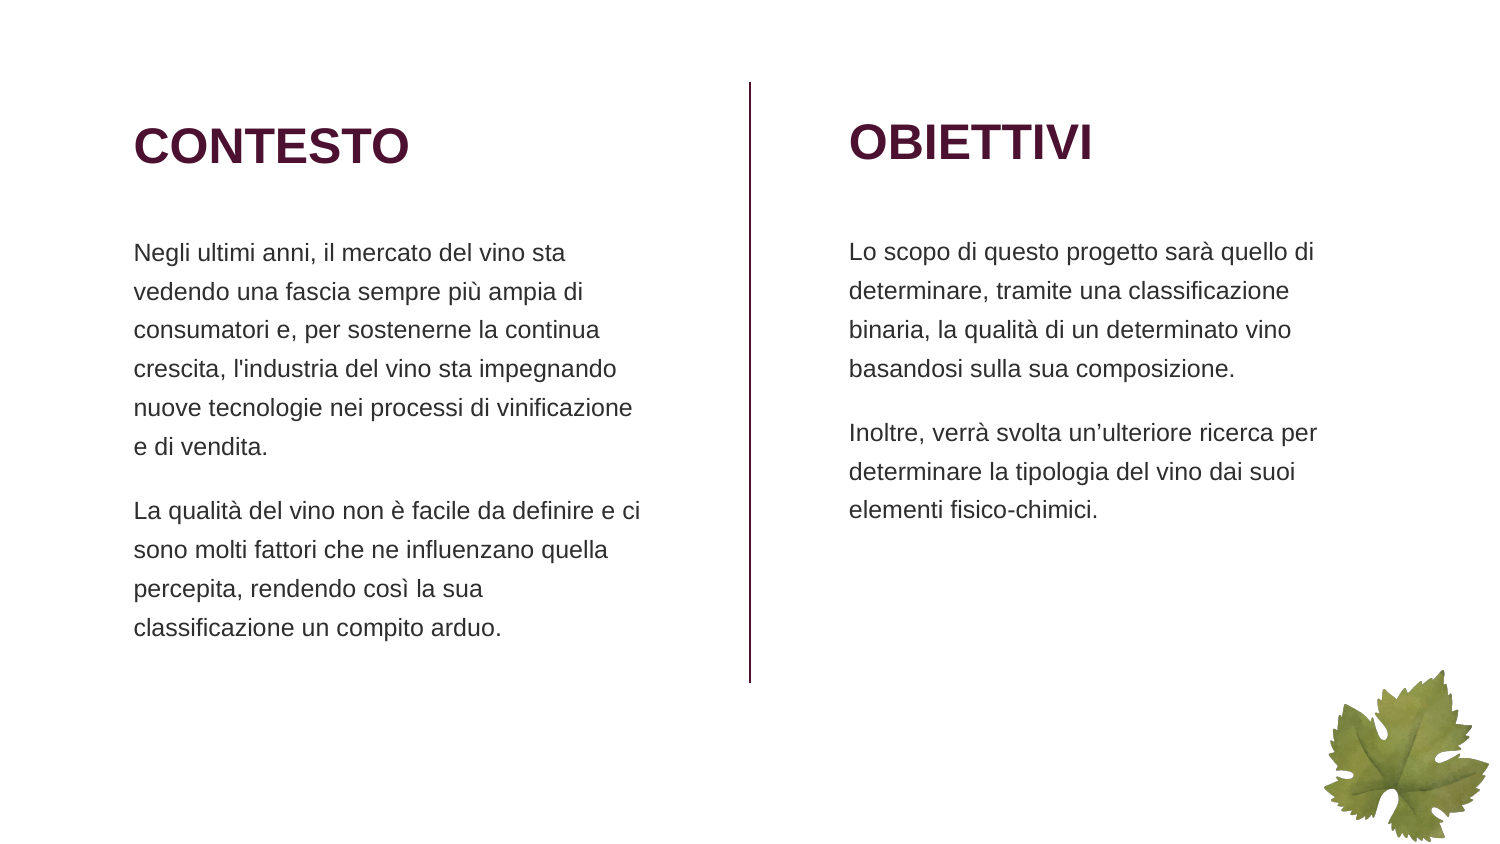

OBIETTIVI
# CONTESTO
Negli ultimi anni, il mercato del vino sta vedendo una fascia sempre più ampia di consumatori e, per sostenerne la continua crescita, l'industria del vino sta impegnando nuove tecnologie nei processi di vinificazione e di vendita.
La qualità del vino non è facile da definire e ci sono molti fattori che ne influenzano quella percepita, rendendo così la sua classificazione un compito arduo.
Lo scopo di questo progetto sarà quello di determinare, tramite una classificazione binaria, la qualità di un determinato vino basandosi sulla sua composizione.
Inoltre, verrà svolta un’ulteriore ricerca per determinare la tipologia del vino dai suoi elementi fisico-chimici.